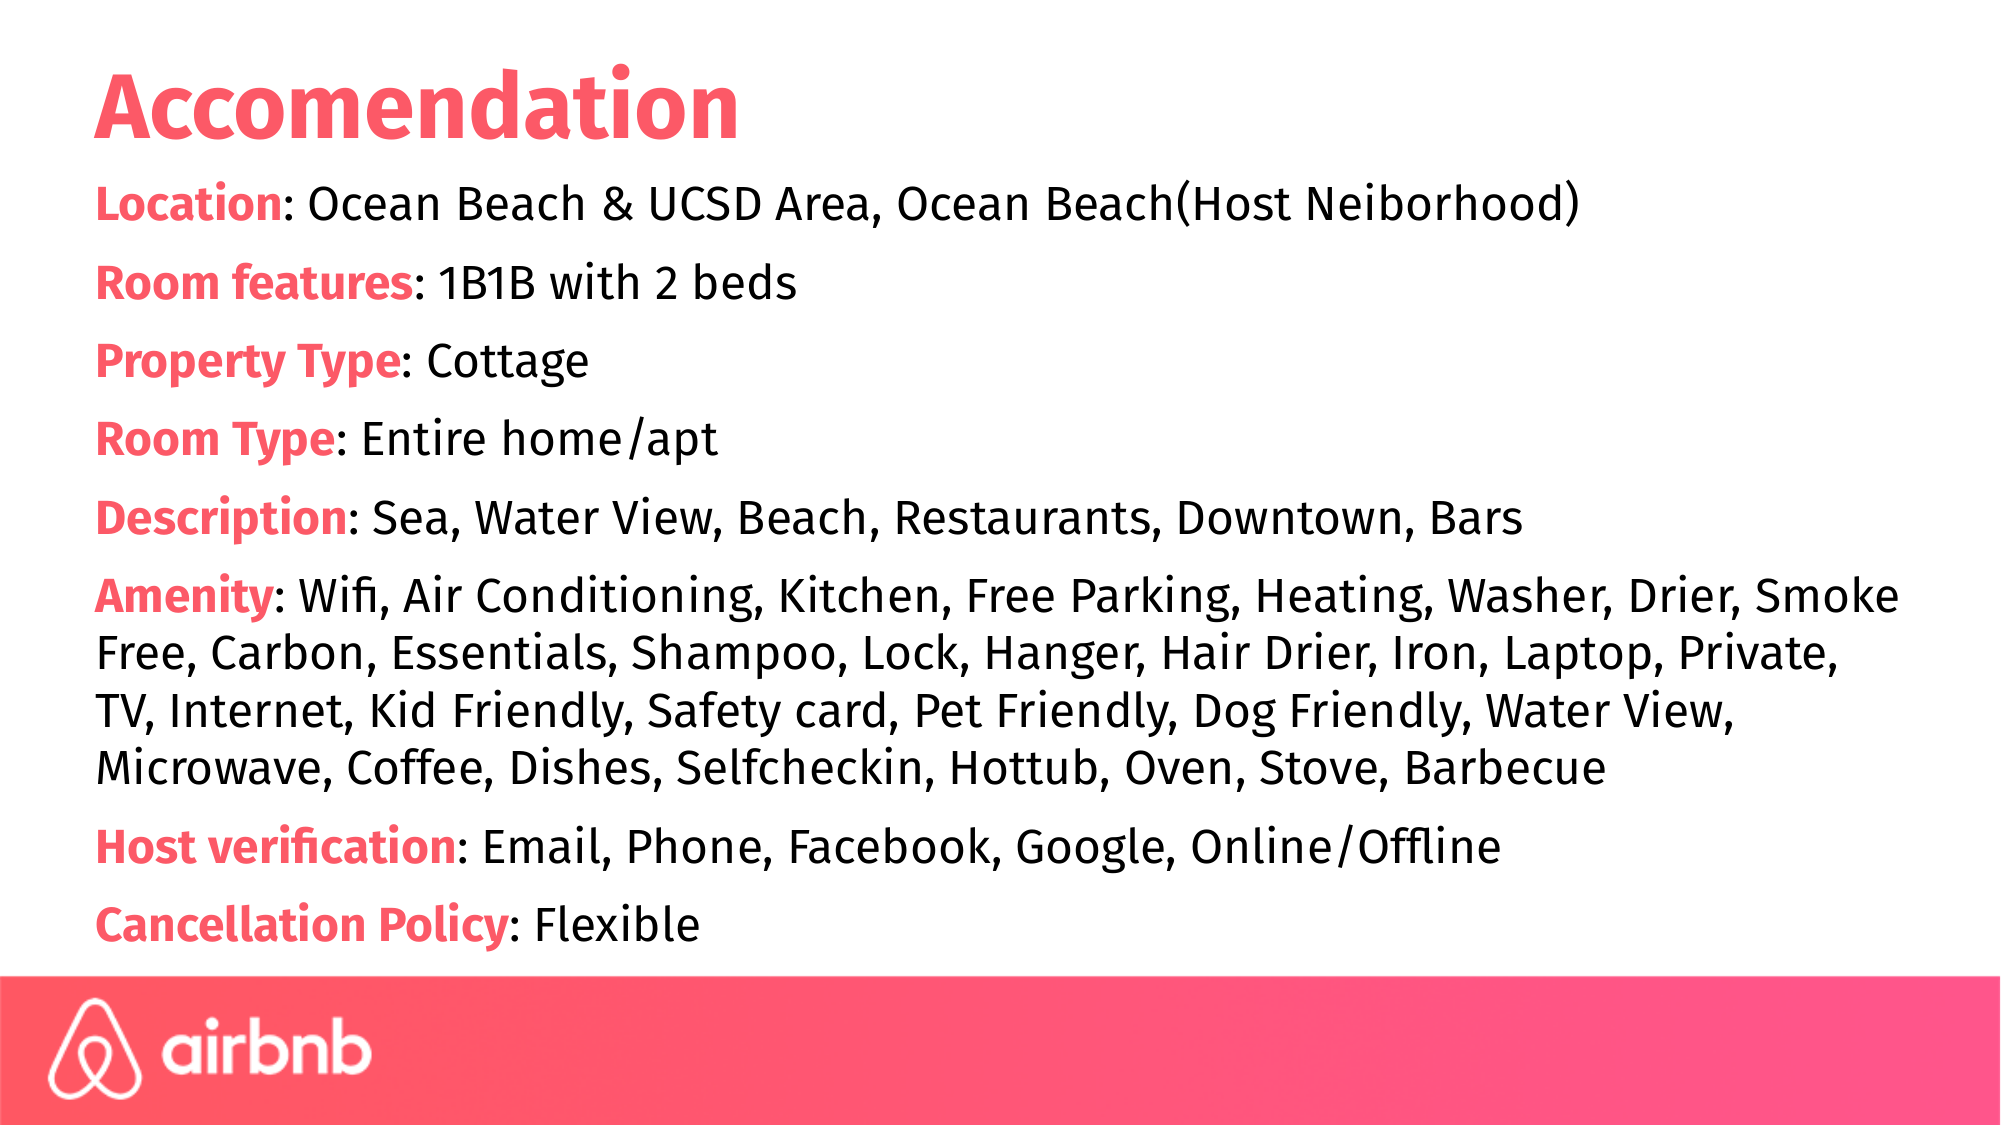

# Accomendation
Location: Ocean Beach & UCSD Area, Ocean Beach(Host Neiborhood)
Room features: 1B1B with 2 beds
Property Type: Cottage
Room Type: Entire home/apt
Description: Sea, Water View, Beach, Restaurants, Downtown, Bars
Amenity: Wifi, Air Conditioning, Kitchen, Free Parking, Heating, Washer, Drier, Smoke Free, Carbon, Essentials, Shampoo, Lock, Hanger, Hair Drier, Iron, Laptop, Private, TV, Internet, Kid Friendly, Safety card, Pet Friendly, Dog Friendly, Water View, Microwave, Coffee, Dishes, Selfcheckin, Hottub, Oven, Stove, Barbecue
Host verification: Email, Phone, Facebook, Google, Online/Offline
Cancellation Policy: Flexible